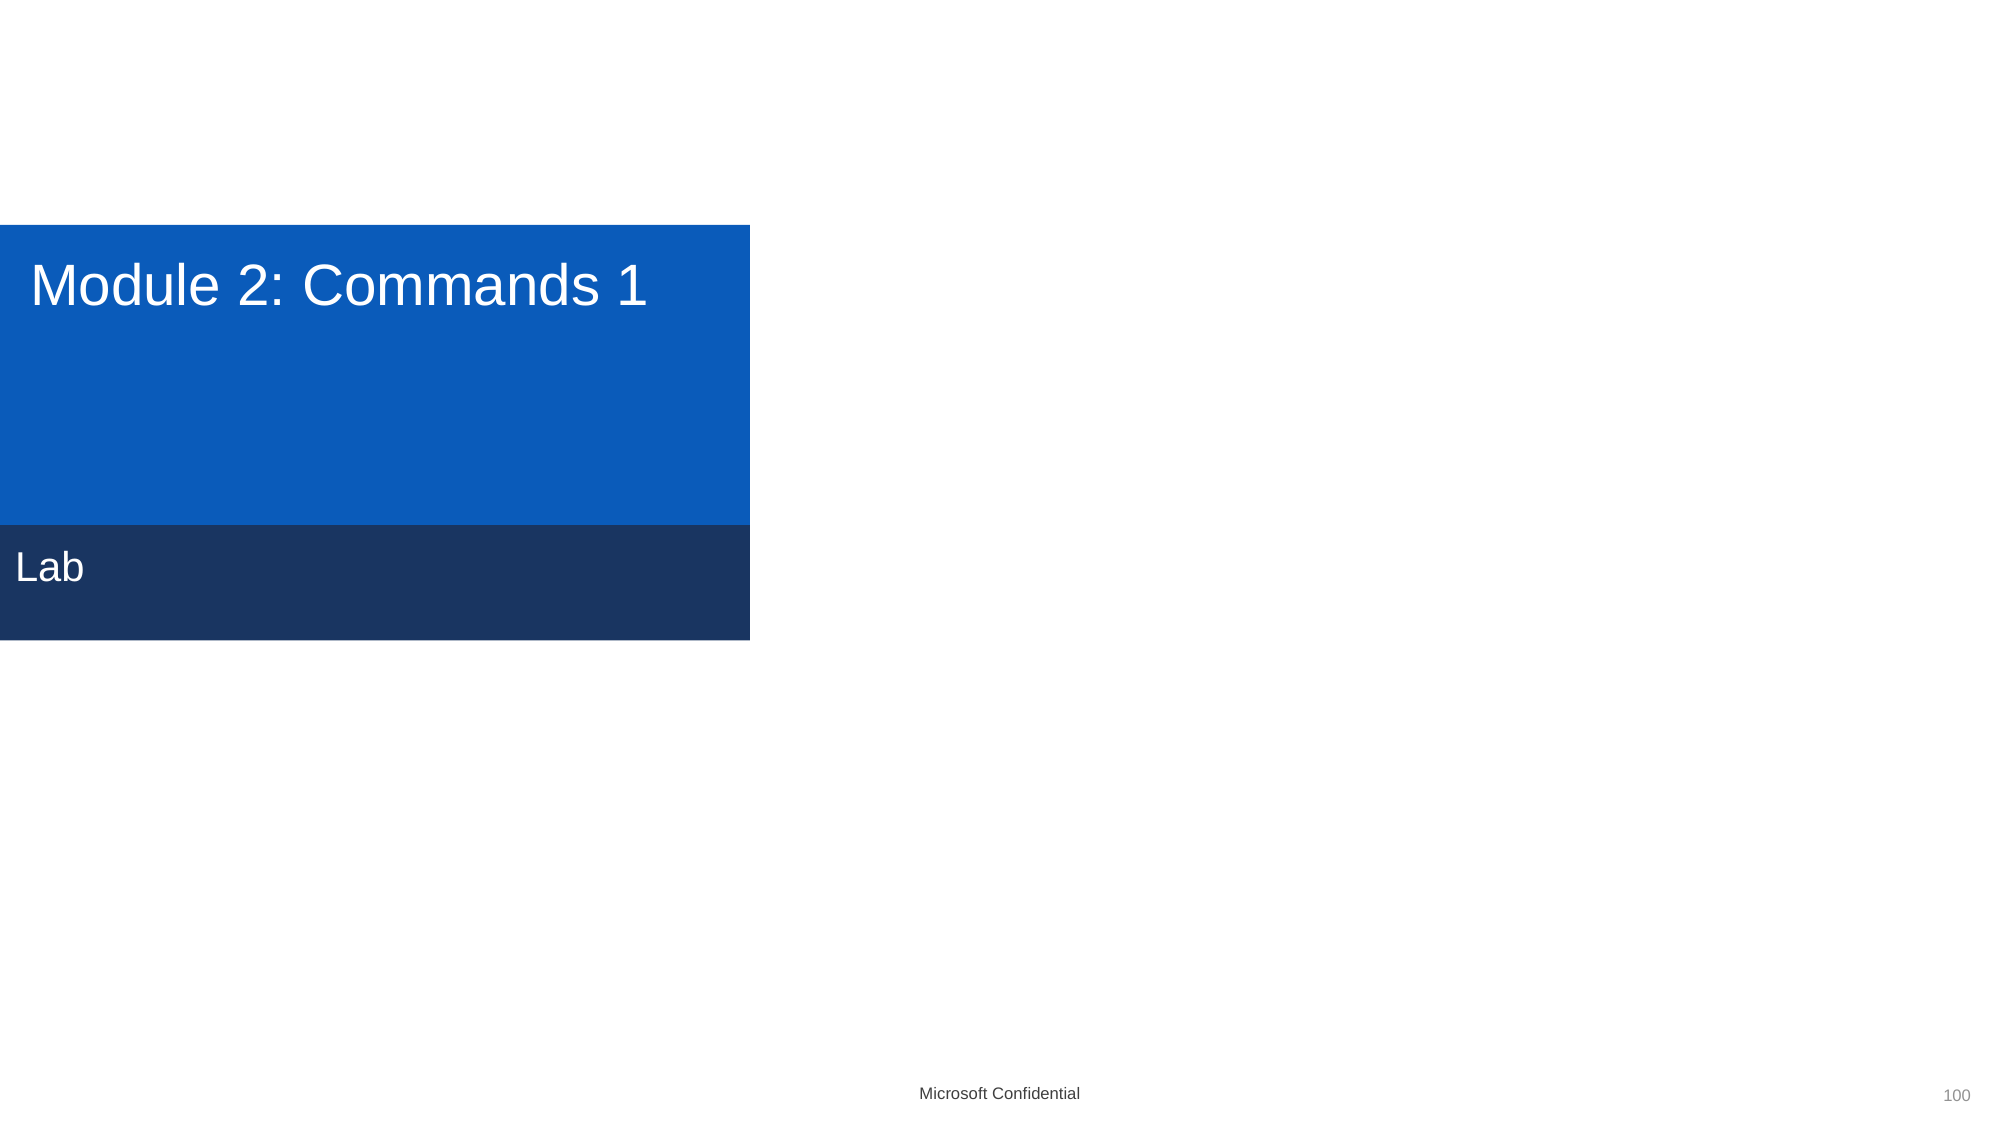

# Module 2: Commands 1
Lab
100